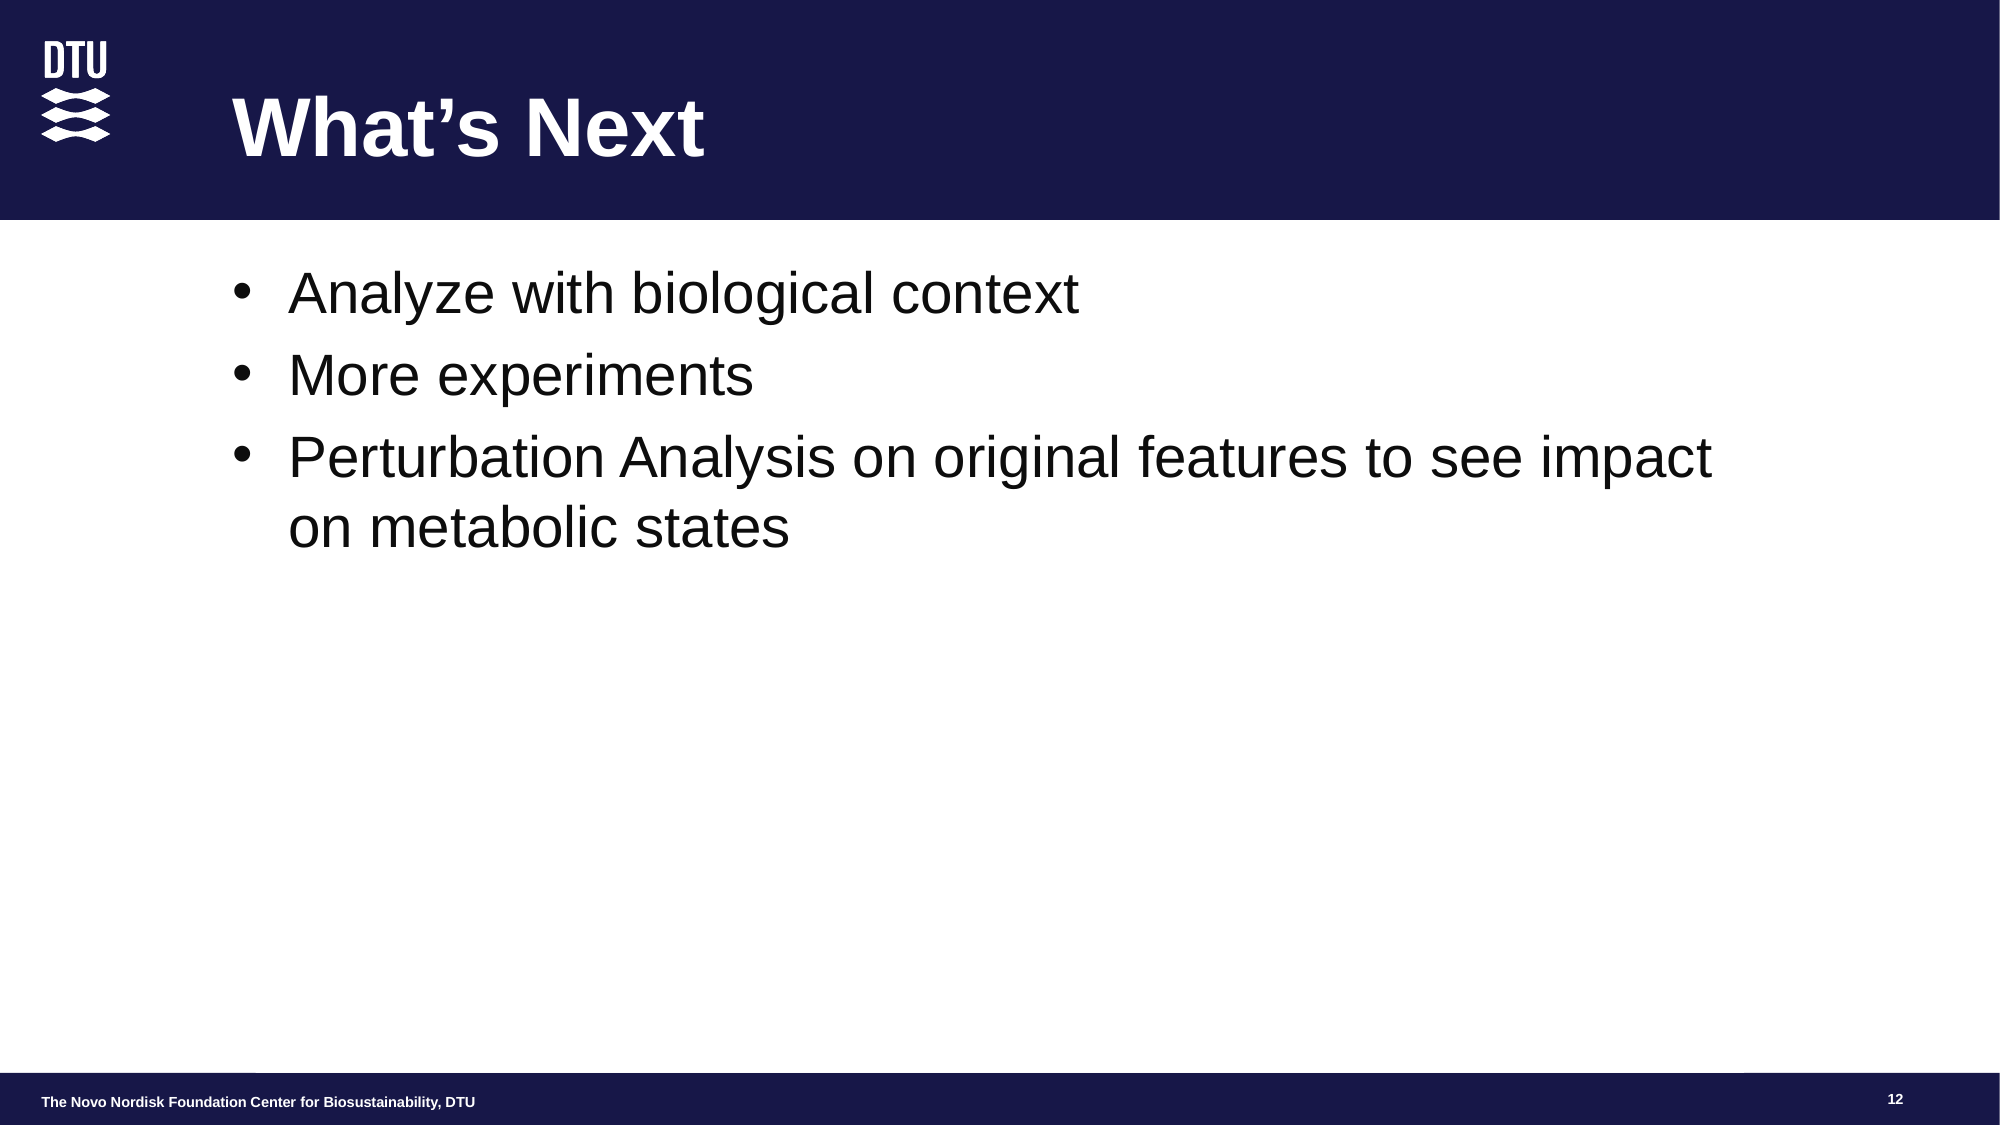

# What’s Next
Analyze with biological context
More experiments
Perturbation Analysis on original features to see impact on metabolic states

12